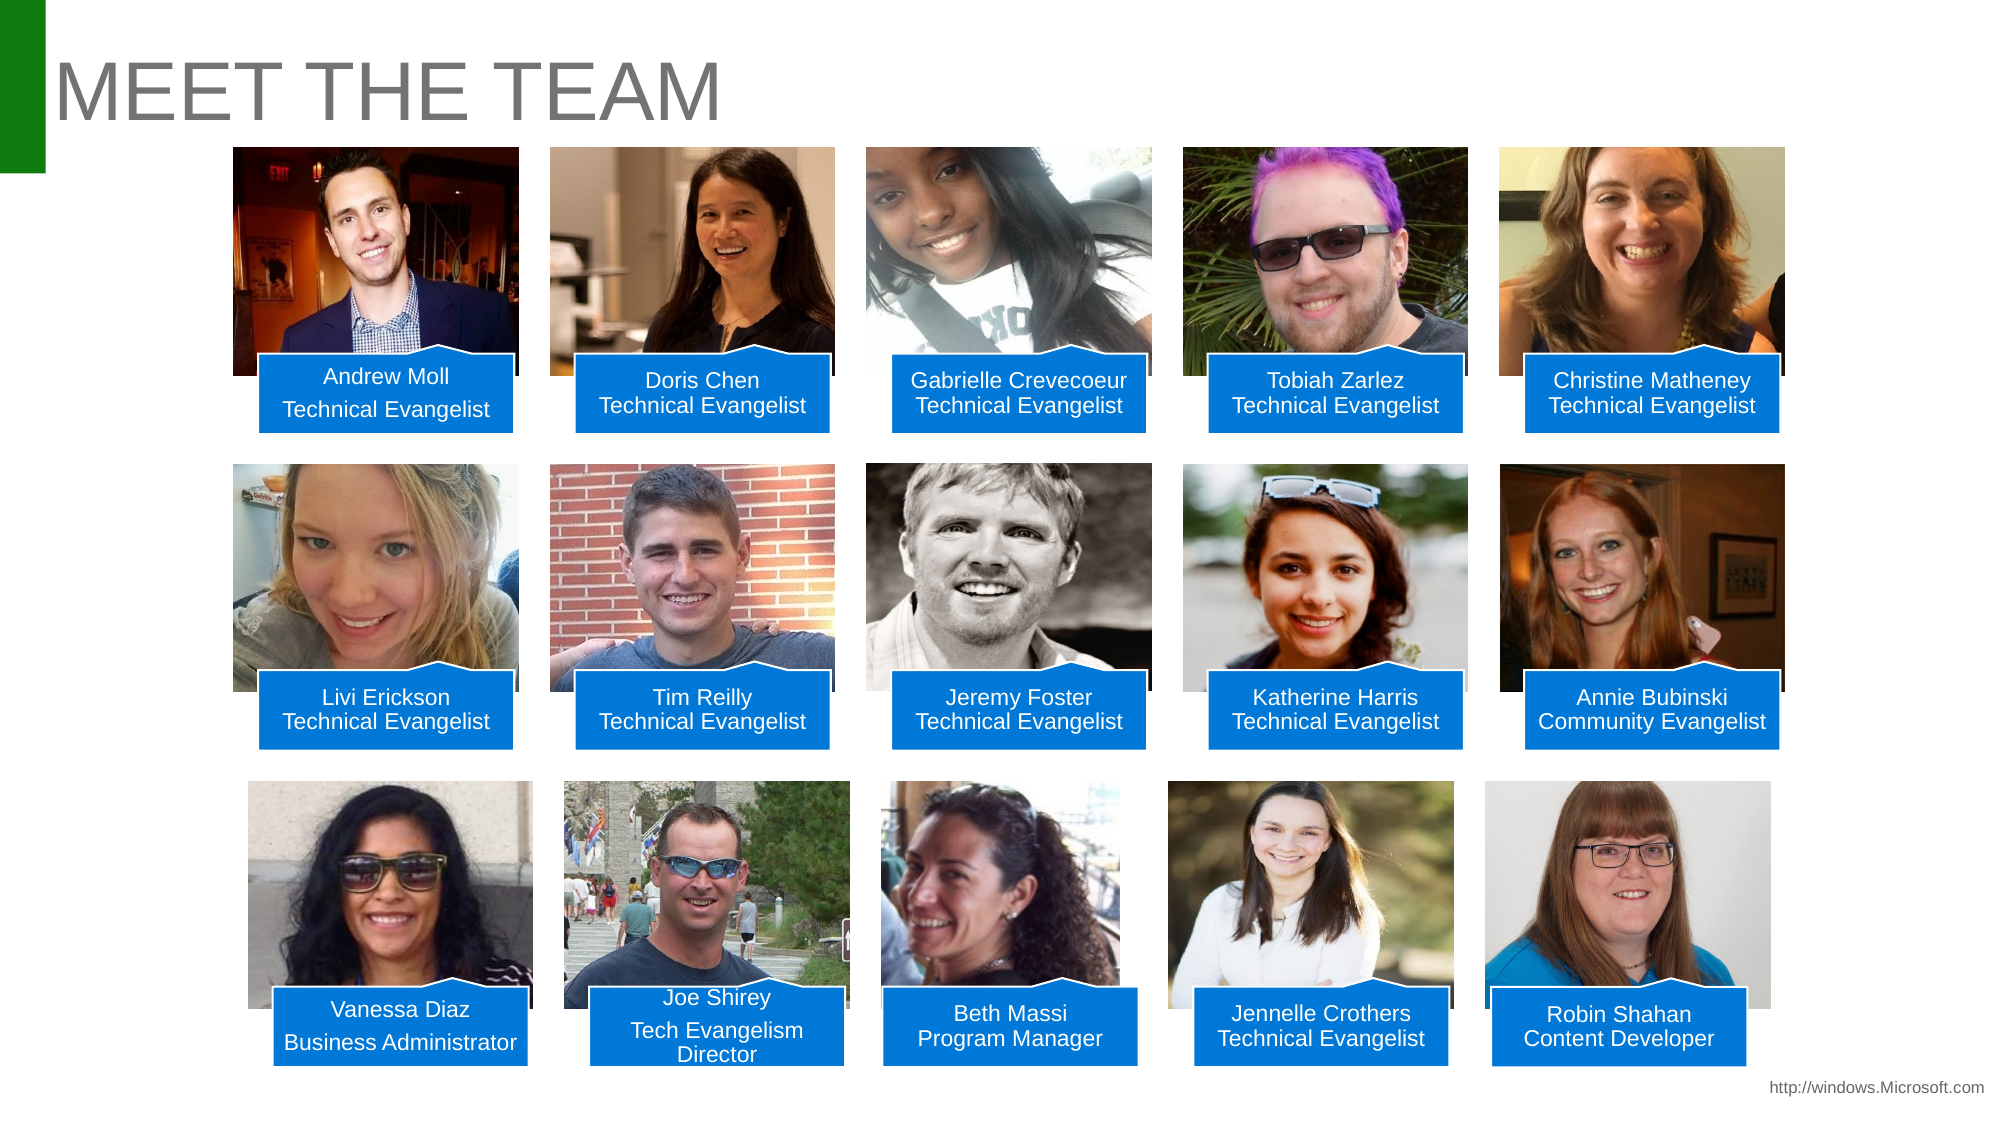

MEET THE TEAM
Andrew Moll
Technical Evangelist
Doris Chen
Technical Evangelist
Gabrielle Crevecoeur
Technical Evangelist
Tobiah Zarlez
Technical Evangelist
Christine Matheney
Technical Evangelist
Livi Erickson
Technical Evangelist
Tim Reilly
Technical Evangelist
Jeremy Foster
Technical Evangelist
Katherine Harris
Technical Evangelist
Annie Bubinski
Community Evangelist
Vanessa Diaz
Business Administrator
Joe Shirey
Tech Evangelism Director
Beth Massi
Program Manager
Jennelle Crothers
Technical Evangelist
Robin Shahan
Content Developer